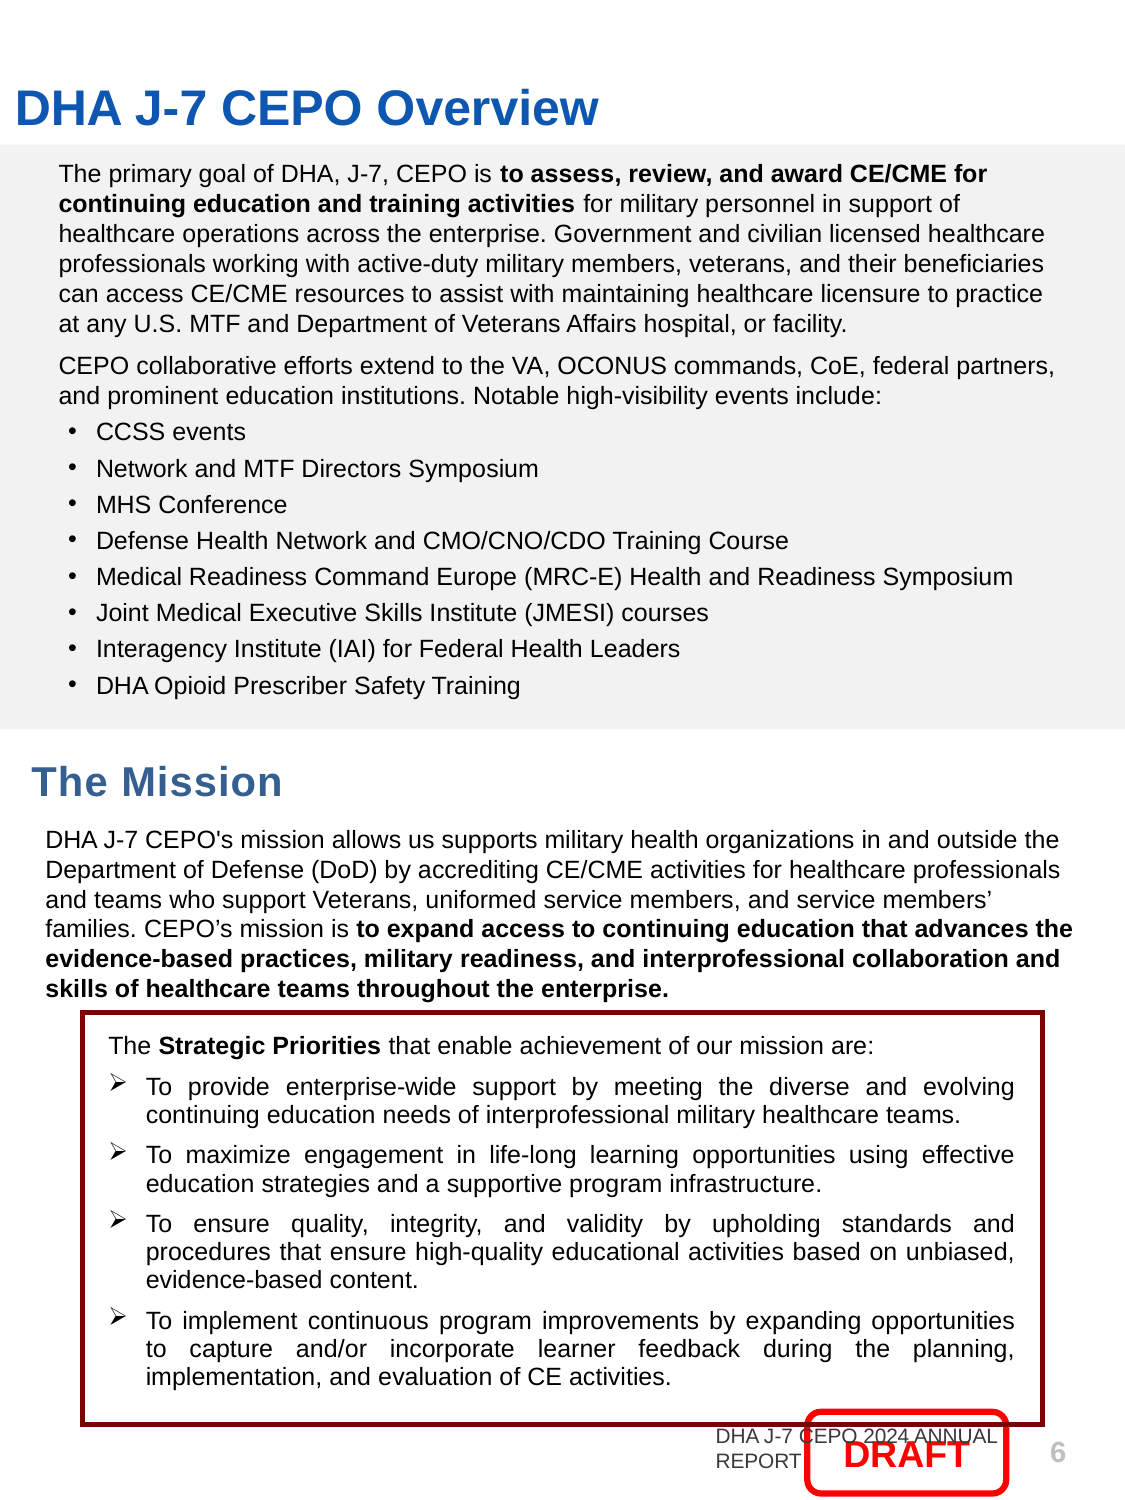

DHA J-7 CEPO Overview

The primary goal of DHA, J-7, CEPO is to assess, review, and award CE/CME for continuing education and training activities for military personnel in support of healthcare operations across the enterprise. Government and civilian licensed healthcare professionals working with active-duty military members, veterans, and their beneficiaries can access CE/CME resources to assist with maintaining healthcare licensure to practice at any U.S. MTF and Department of Veterans Affairs hospital, or facility.
CEPO collaborative efforts extend to the VA, OCONUS commands, CoE, federal partners, and prominent education institutions. Notable high-visibility events include:
CCSS events
Network and MTF Directors Symposium
MHS Conference
Defense Health Network and CMO/CNO/CDO Training Course
Medical Readiness Command Europe (MRC-E) Health and Readiness Symposium
Joint Medical Executive Skills Institute (JMESI) courses
Interagency Institute (IAI) for Federal Health Leaders
DHA Opioid Prescriber Safety Training
The Mission
DHA J-7 CEPO's mission allows us supports military health organizations in and outside the Department of Defense (DoD) by accrediting CE/CME activities for healthcare professionals and teams who support Veterans, uniformed service members, and service members’ families. CEPO’s mission is to expand access to continuing education that advances the evidence-based practices, military readiness, and interprofessional collaboration and skills of healthcare teams throughout the enterprise.

The Strategic Priorities that enable achievement of our mission are:
To provide enterprise-wide support by meeting the diverse and evolving continuing education needs of interprofessional military healthcare teams.
To maximize engagement in life-long learning opportunities using effective education strategies and a supportive program infrastructure.
To ensure quality, integrity, and validity by upholding standards and procedures that ensure high-quality educational activities based on unbiased, evidence-based content.
To implement continuous program improvements by expanding opportunities to capture and/or incorporate learner feedback during the planning, implementation, and evaluation of CE activities.
6